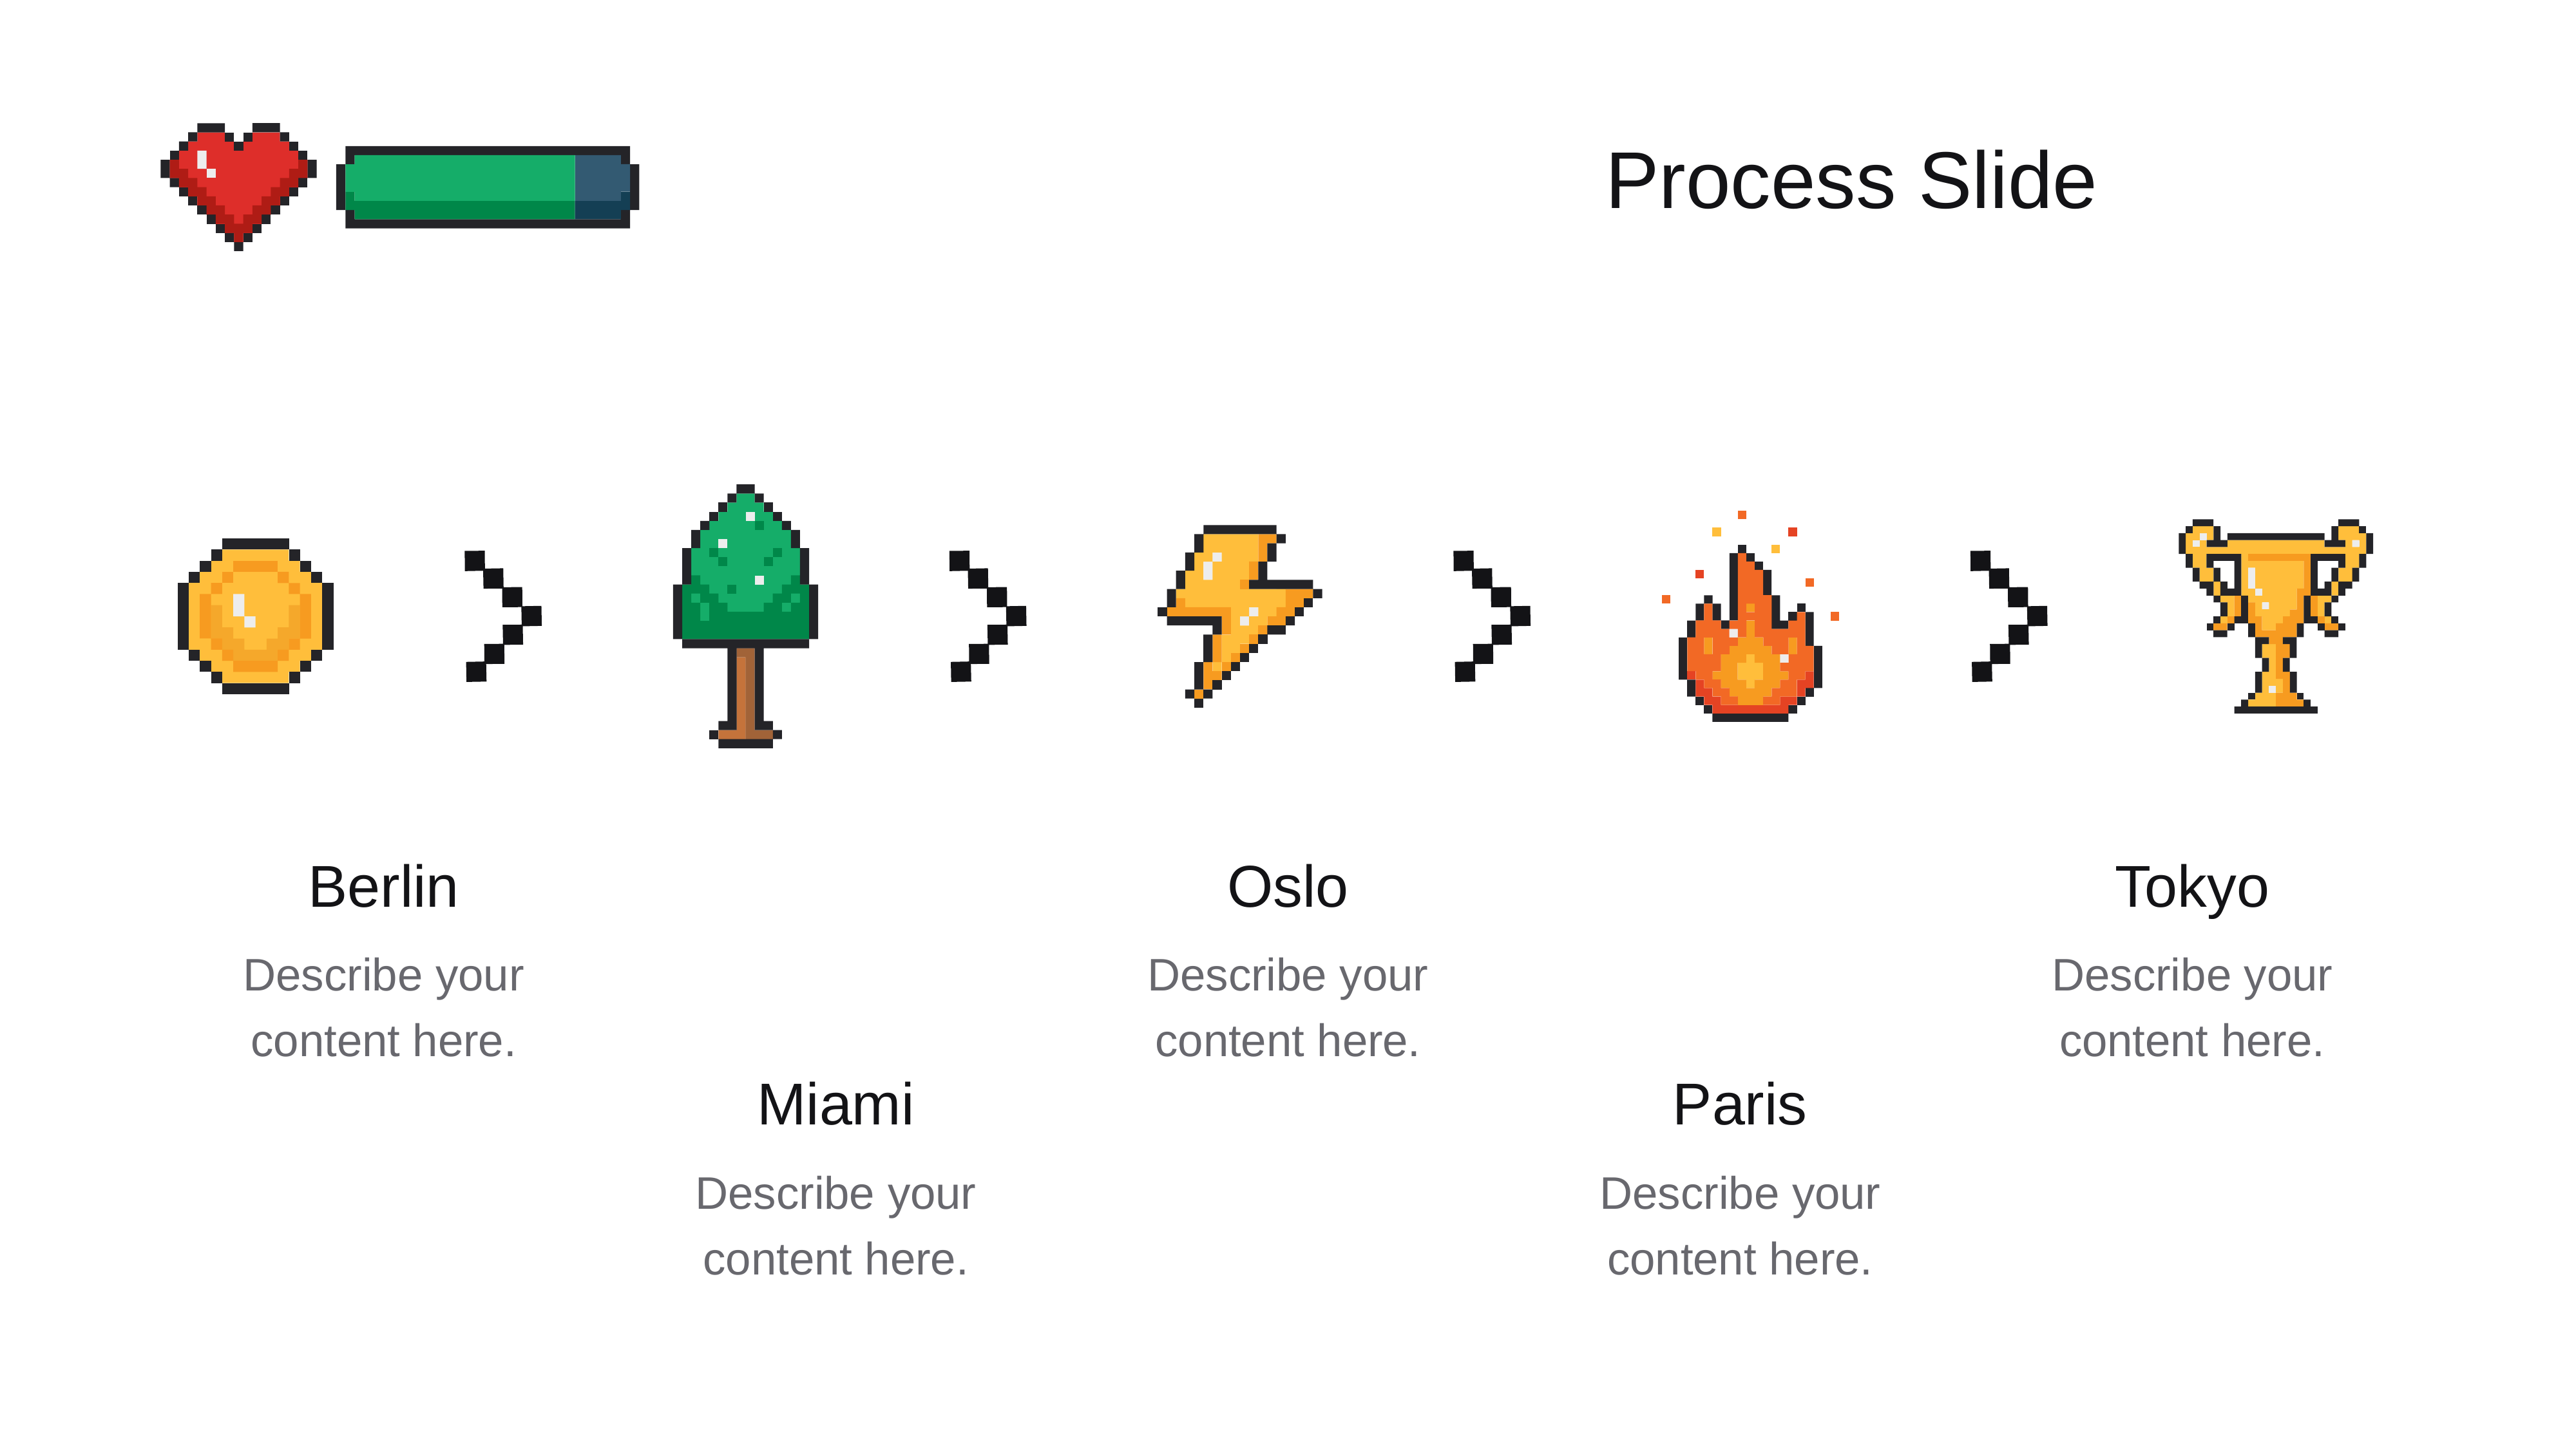

Process Slide

Berlin
Oslo
Tokyo
Describe your content here.
Describe your content here.
Describe your content here.
Miami
Paris
Describe your content here.
Describe your content here.